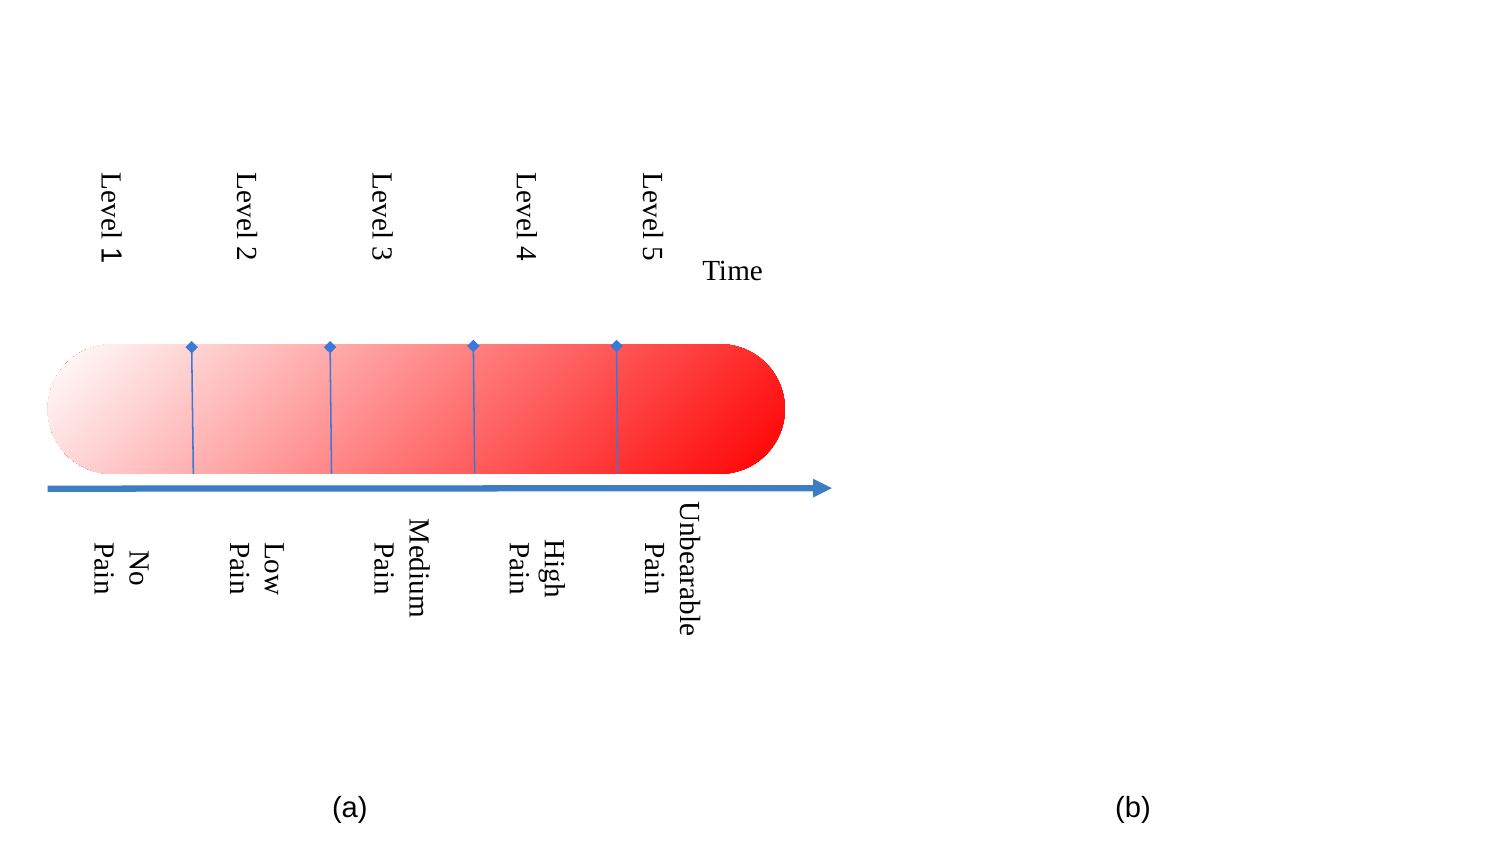

Level 1
Level 2
Level 3
Level 4
Level 5
Time

No Pain
LowPain
MediumPain
High
Pain
Unbearable
Pain
(a)
(b)